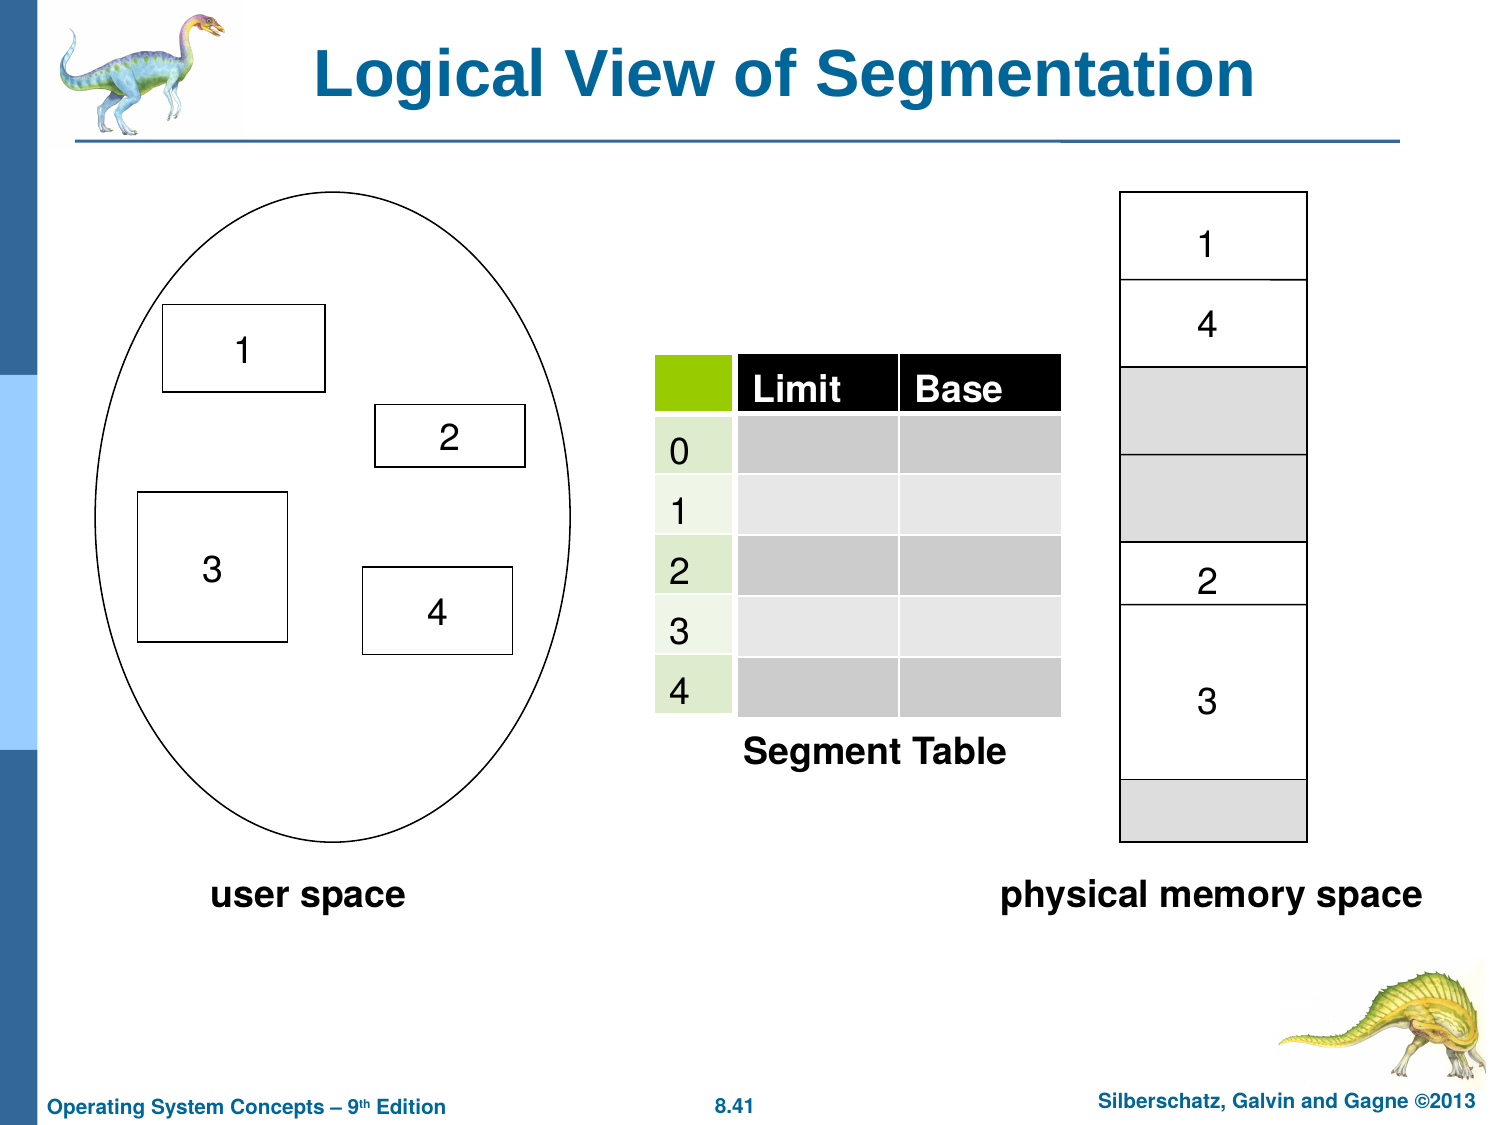

# Logical View of Segmentation

1
4

2

3

1
| Limit | Base |
| --- | --- |
|  |  |
|  |  |
|  |  |
|  |  |
|  |  |
|  |
| --- |
| 0 |
| 1 |
| 2 |
| 3 |
| 4 |
2
3
4
Segment Table
user space
physical memory space